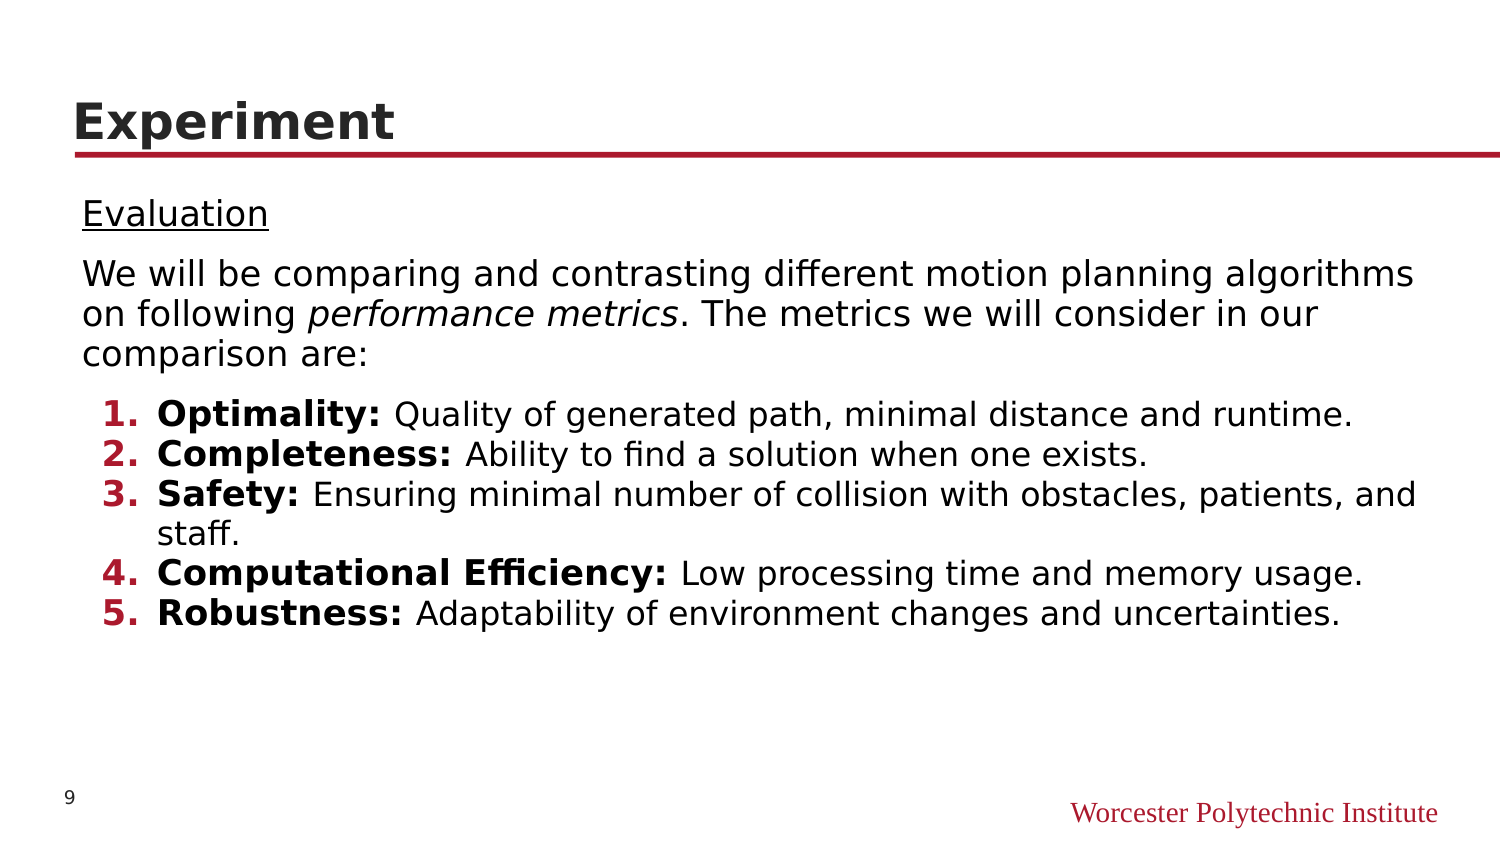

# Experiment
Evaluation
We will be comparing and contrasting different motion planning algorithms on following performance metrics. The metrics we will consider in our comparison are:
Optimality: Quality of generated path, minimal distance and runtime.
Completeness: Ability to find a solution when one exists.
Safety: Ensuring minimal number of collision with obstacles, patients, and staff.
Computational Efficiency: Low processing time and memory usage.
Robustness: Adaptability of environment changes and uncertainties.
9